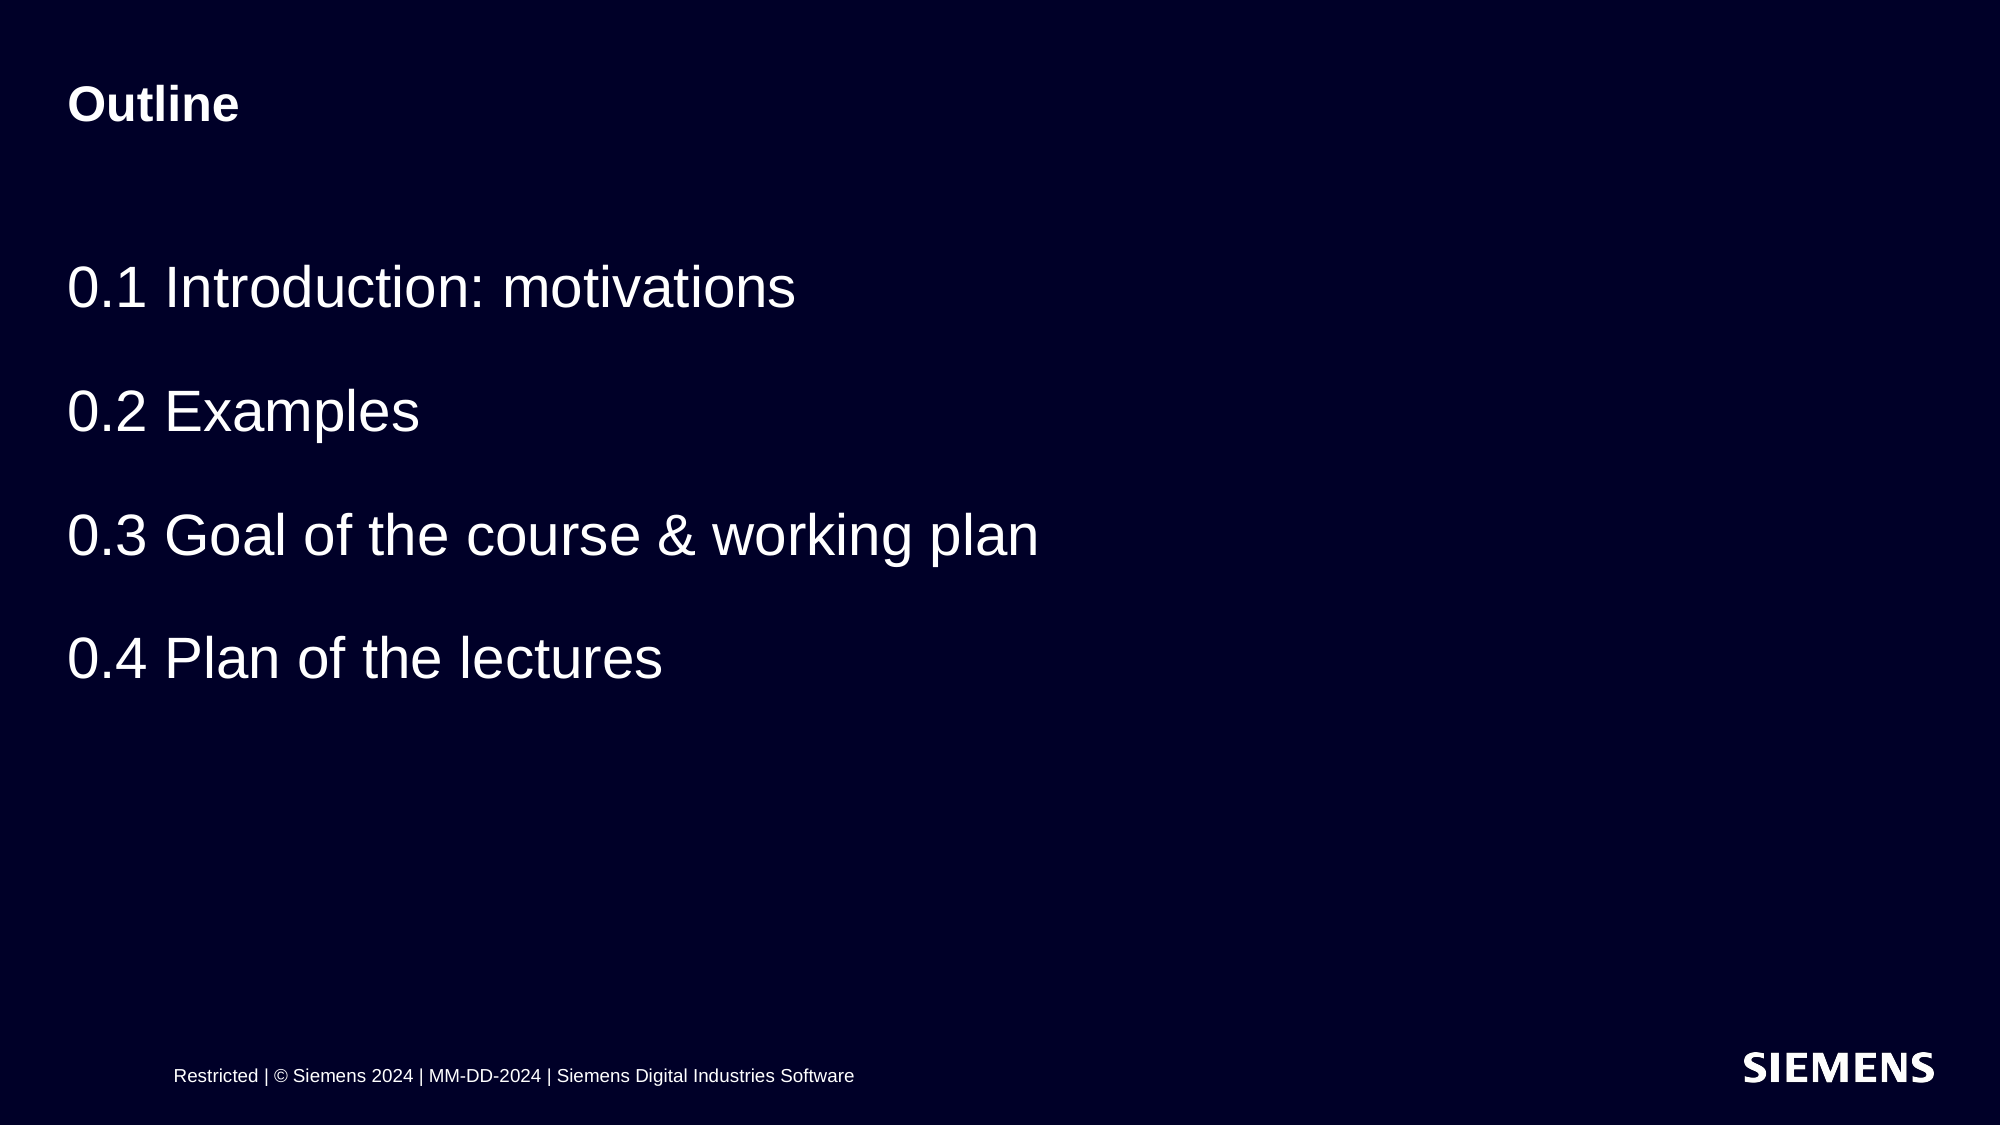

# Outline
0.1 Introduction: motivations
0.2 Examples
0.3 Goal of the course & working plan
0.4 Plan of the lectures
Restricted | © Siemens 2024 | MM-DD-2024 | Siemens Digital Industries Software